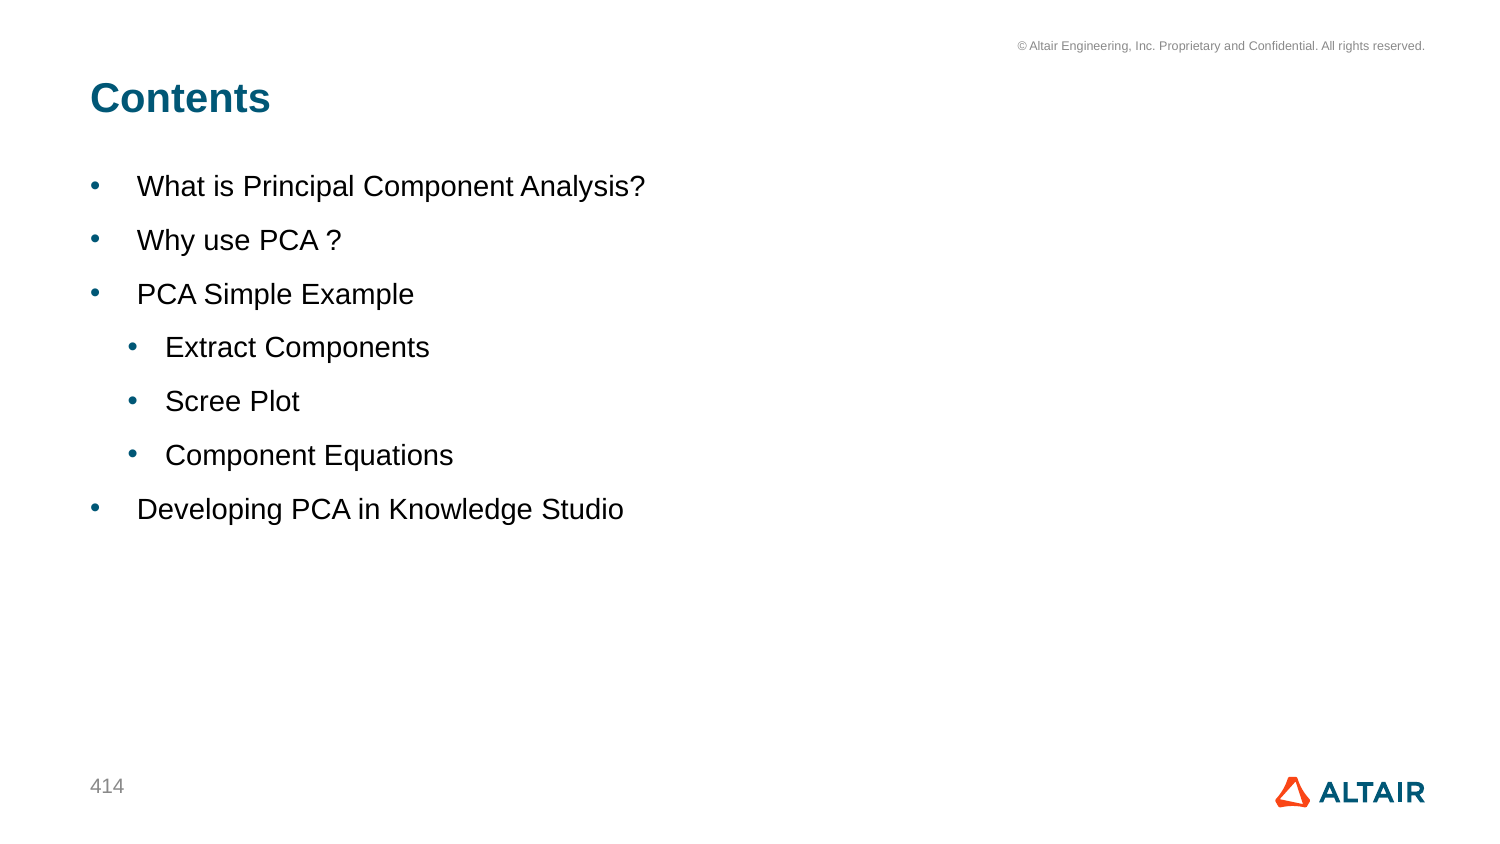

# Contents
What is Principal Component Analysis?
Why use PCA ?
PCA Simple Example
Extract Components
Scree Plot
Component Equations
Developing PCA in Knowledge Studio

414